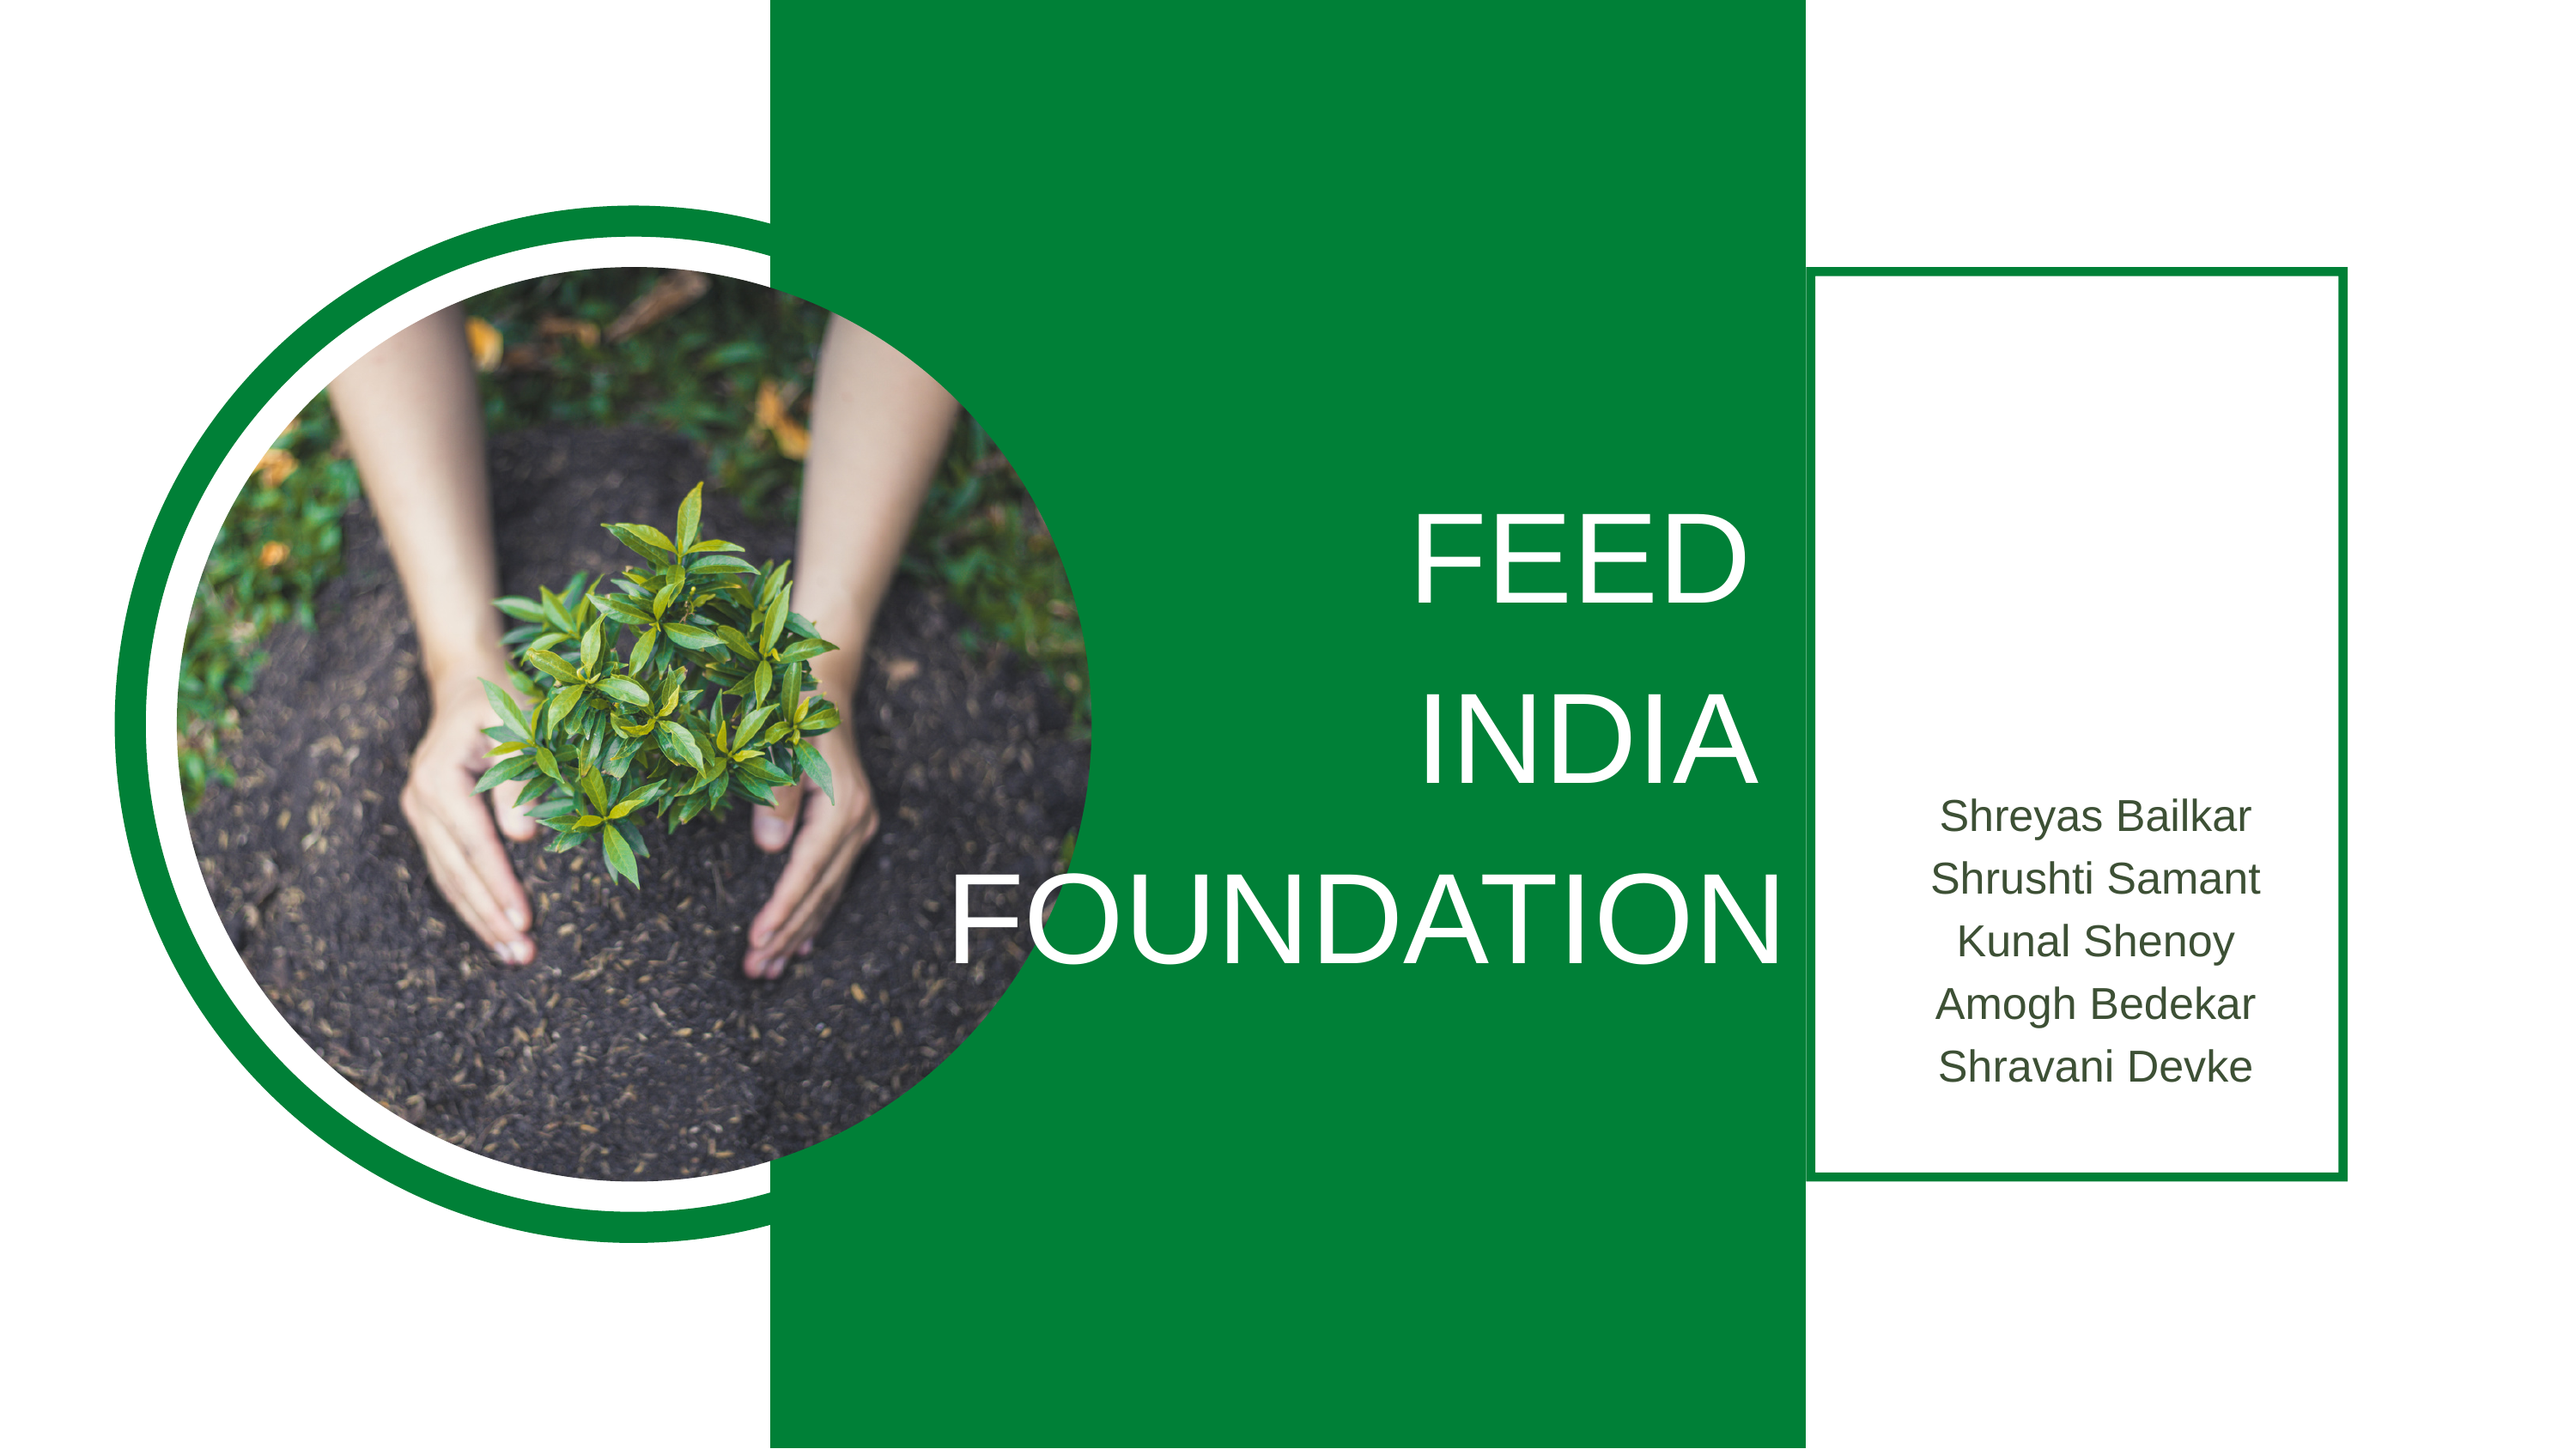

FEED
INDIA
FOUNDATION
Shreyas Bailkar
Shrushti Samant
Kunal Shenoy
Amogh Bedekar
Shravani Devke